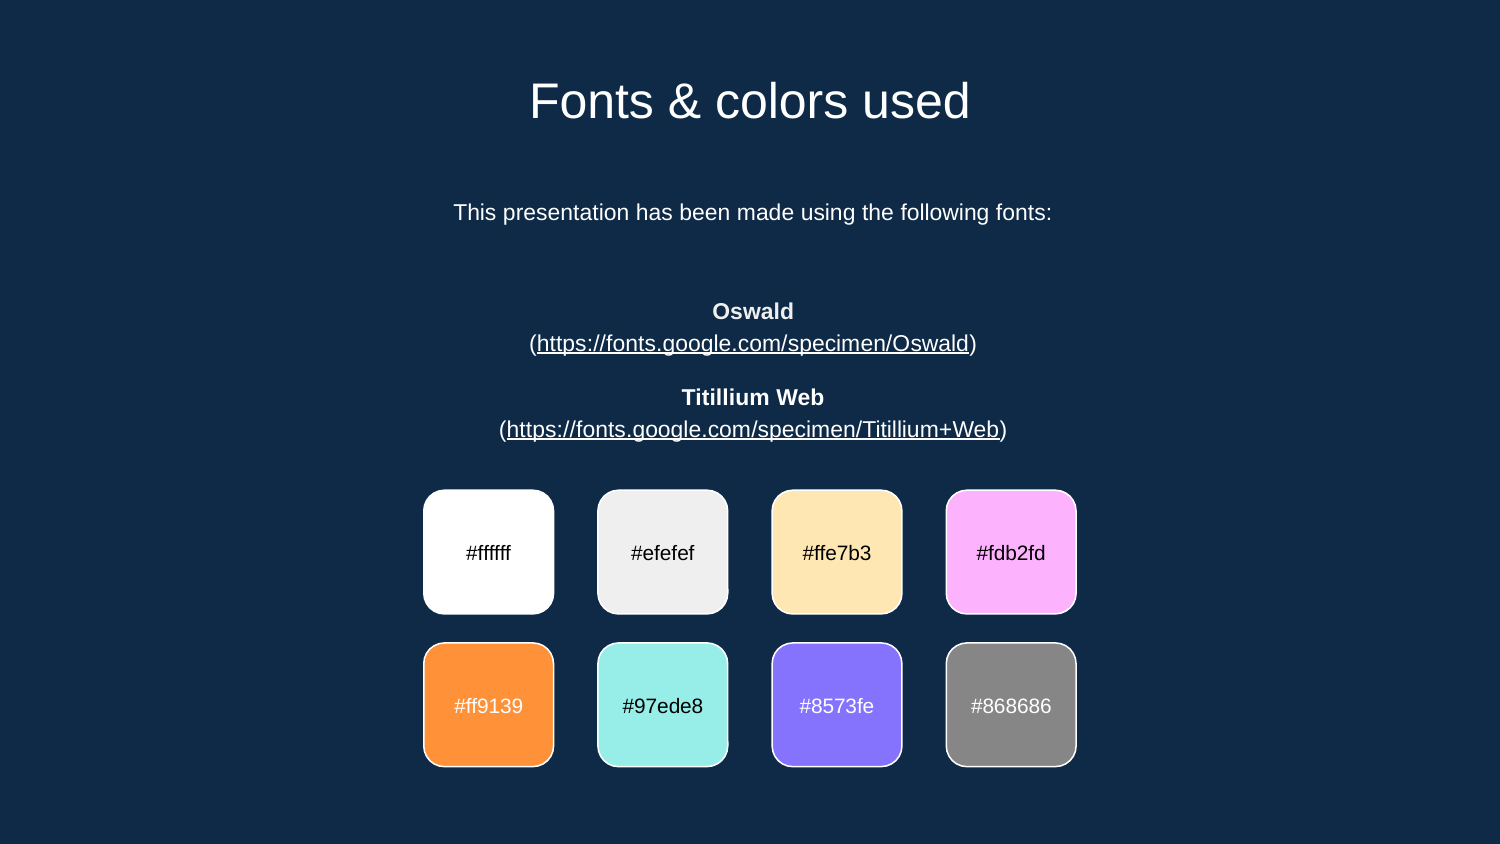

# Fonts & colors used
This presentation has been made using the following fonts:

Oswald
(https://fonts.google.com/specimen/Oswald)

Titillium Web
(https://fonts.google.com/specimen/Titillium+Web)

#ffffff
#efefef
#ffe7b3
#fdb2fd

#ff9139
#97ede8
#8573fe
#868686